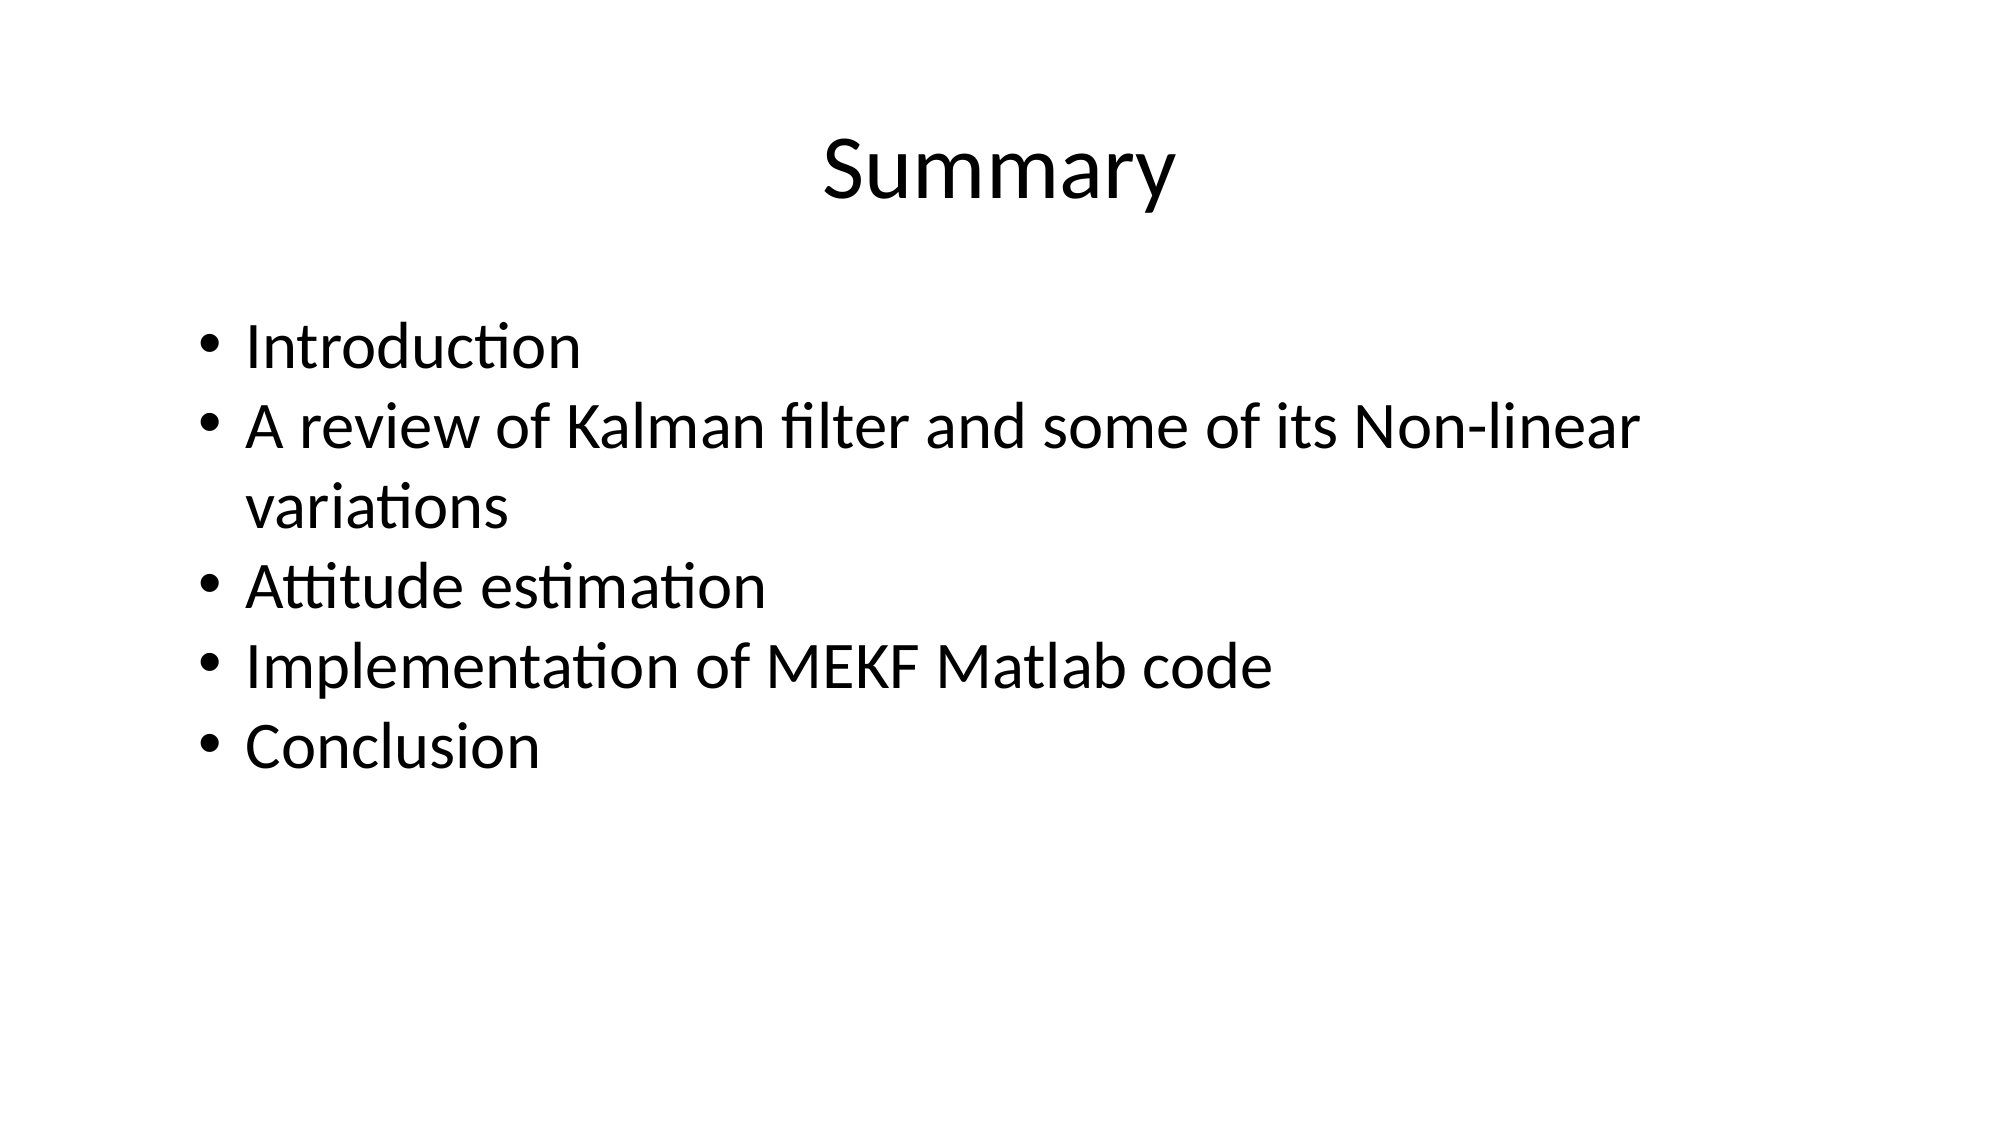

# Summary
Introduction
A review of Kalman filter and some of its Non-linear variations
Attitude estimation
Implementation of MEKF Matlab code
Conclusion